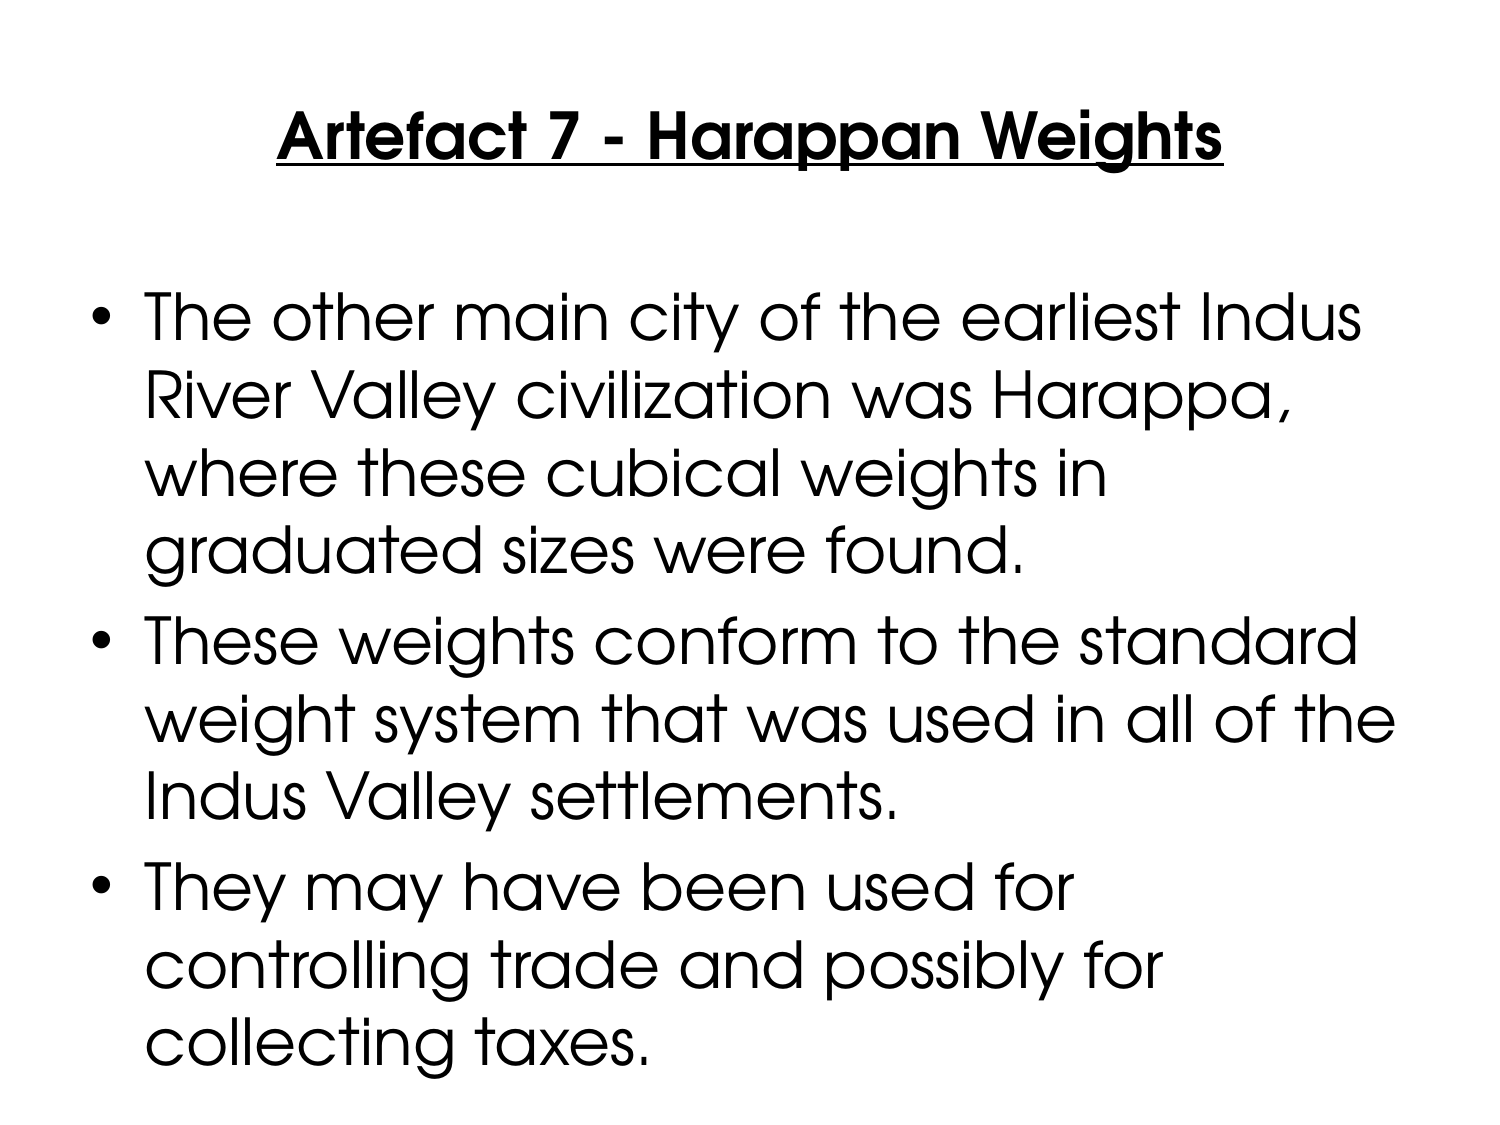

Artefact 7 - Harappan Weights

The other main city of the earliest Indus River Valley civilization was Harappa, where these cubical weights in graduated sizes were found.
These weights conform to the standard weight system that was used in all of the Indus Valley settlements.
They may have been used for controlling trade and possibly for collecting taxes.